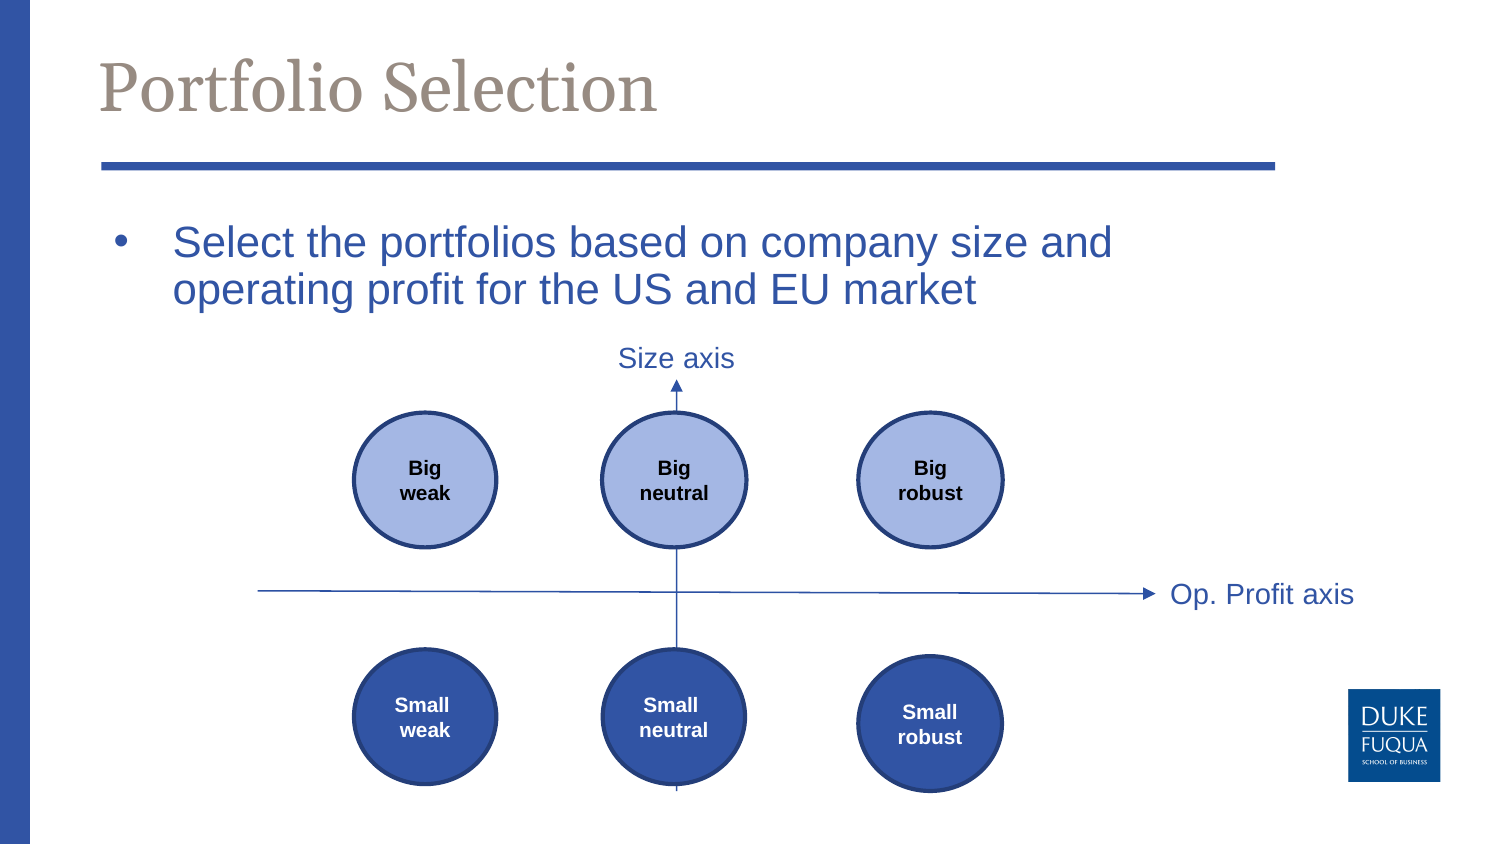

# Portfolio Selection

Select the portfolios based on company size and operating profit for the US and EU market
Size axis
Big weak
Big neutral
Big robust
Op. Profit​ axis
Small weak
Small neutral
Small robust